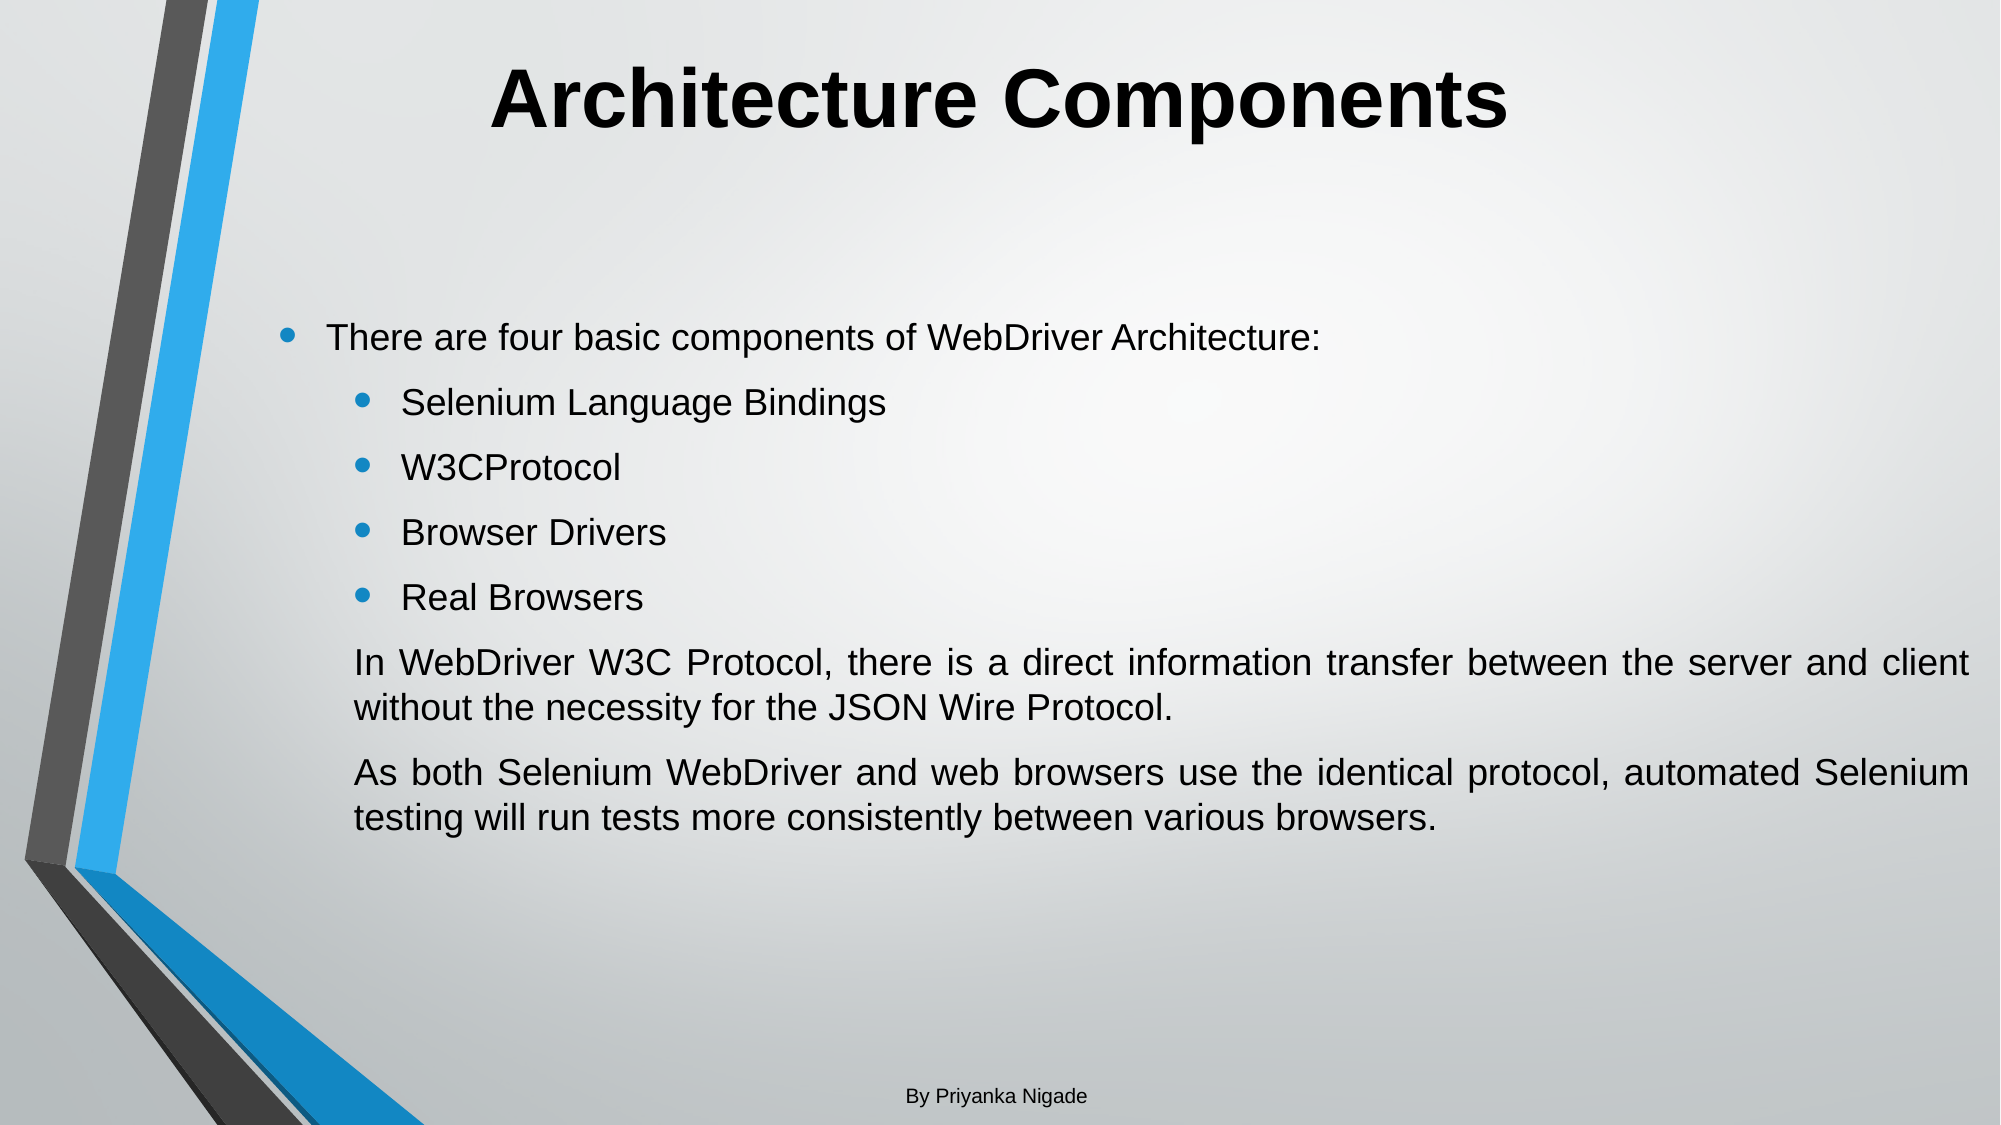

# Architecture Components
There are four basic components of WebDriver Architecture:
Selenium Language Bindings
W3CProtocol
Browser Drivers
Real Browsers
In WebDriver W3C Protocol, there is a direct information transfer between the server and client without the necessity for the JSON Wire Protocol.
As both Selenium WebDriver and web browsers use the identical protocol, automated Selenium testing will run tests more consistently between various browsers.

By Priyanka Nigade